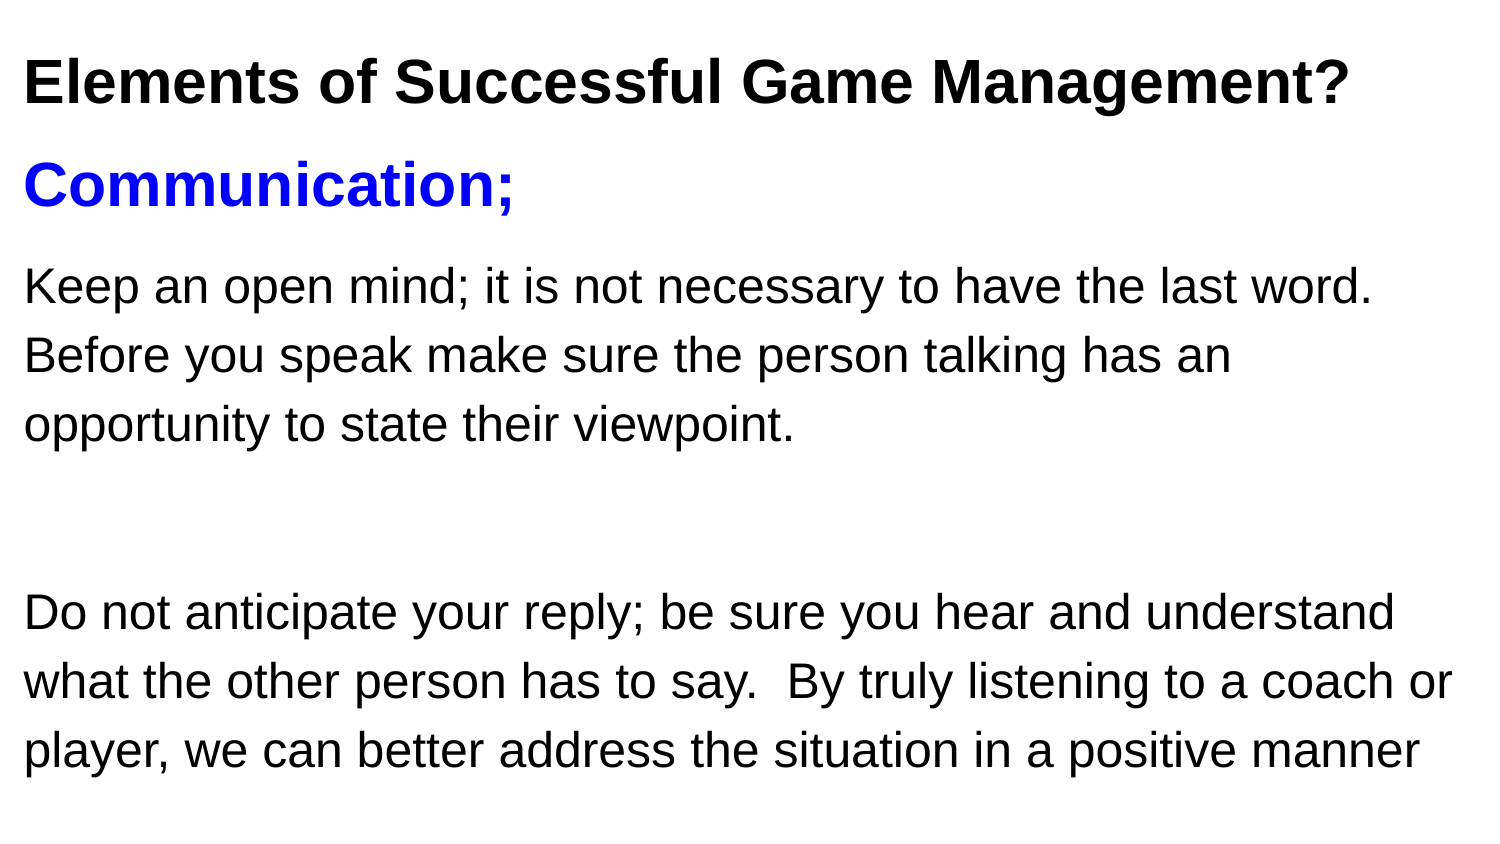

# Elements of Successful Game Management?

Communication;
Keep an open mind; it is not necessary to have the last word.  Before you speak make sure the person talking has an opportunity to state their viewpoint.

Do not anticipate your reply; be sure you hear and understand what the other person has to say.  By truly listening to a coach or player, we can better address the situation in a positive manner